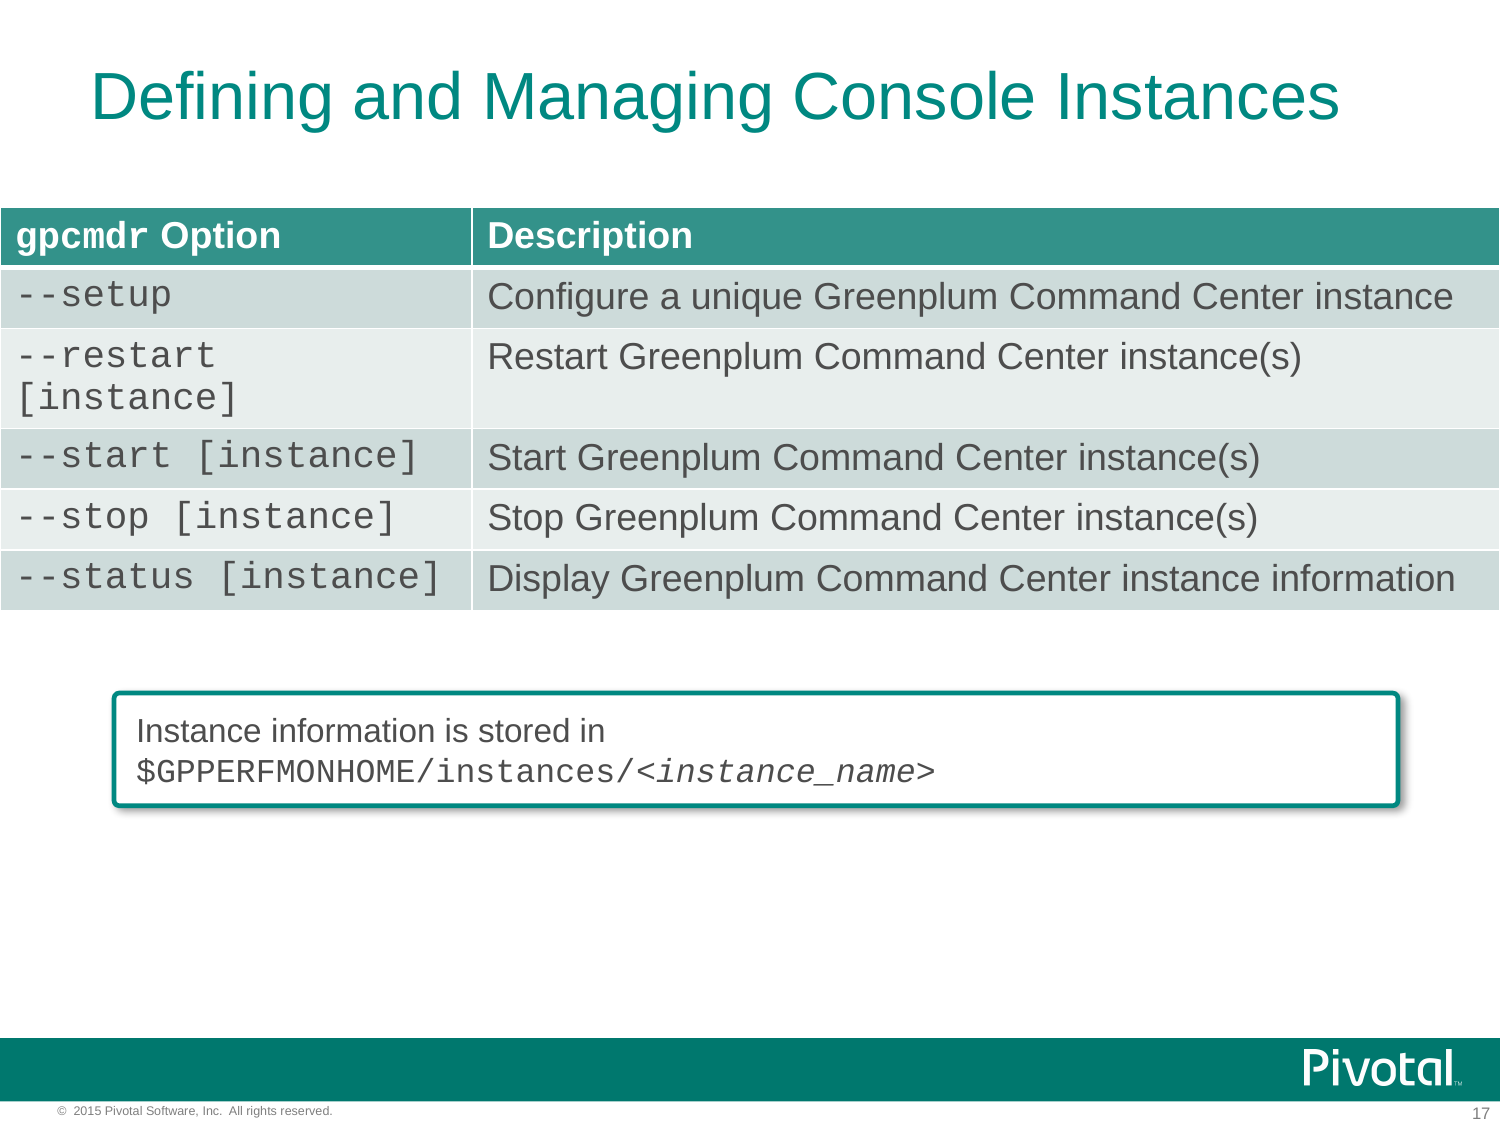

# Defining and Managing Console Instances
| gpcmdr Option | Description |
| --- | --- |
| --setup | Configure a unique Greenplum Command Center instance |
| --restart [instance] | Restart Greenplum Command Center instance(s) |
| --start [instance] | Start Greenplum Command Center instance(s) |
| --stop [instance] | Stop Greenplum Command Center instance(s) |
| --status [instance] | Display Greenplum Command Center instance information |

Instance information is stored in
$GPPERFMONHOME/instances/<instance_name>